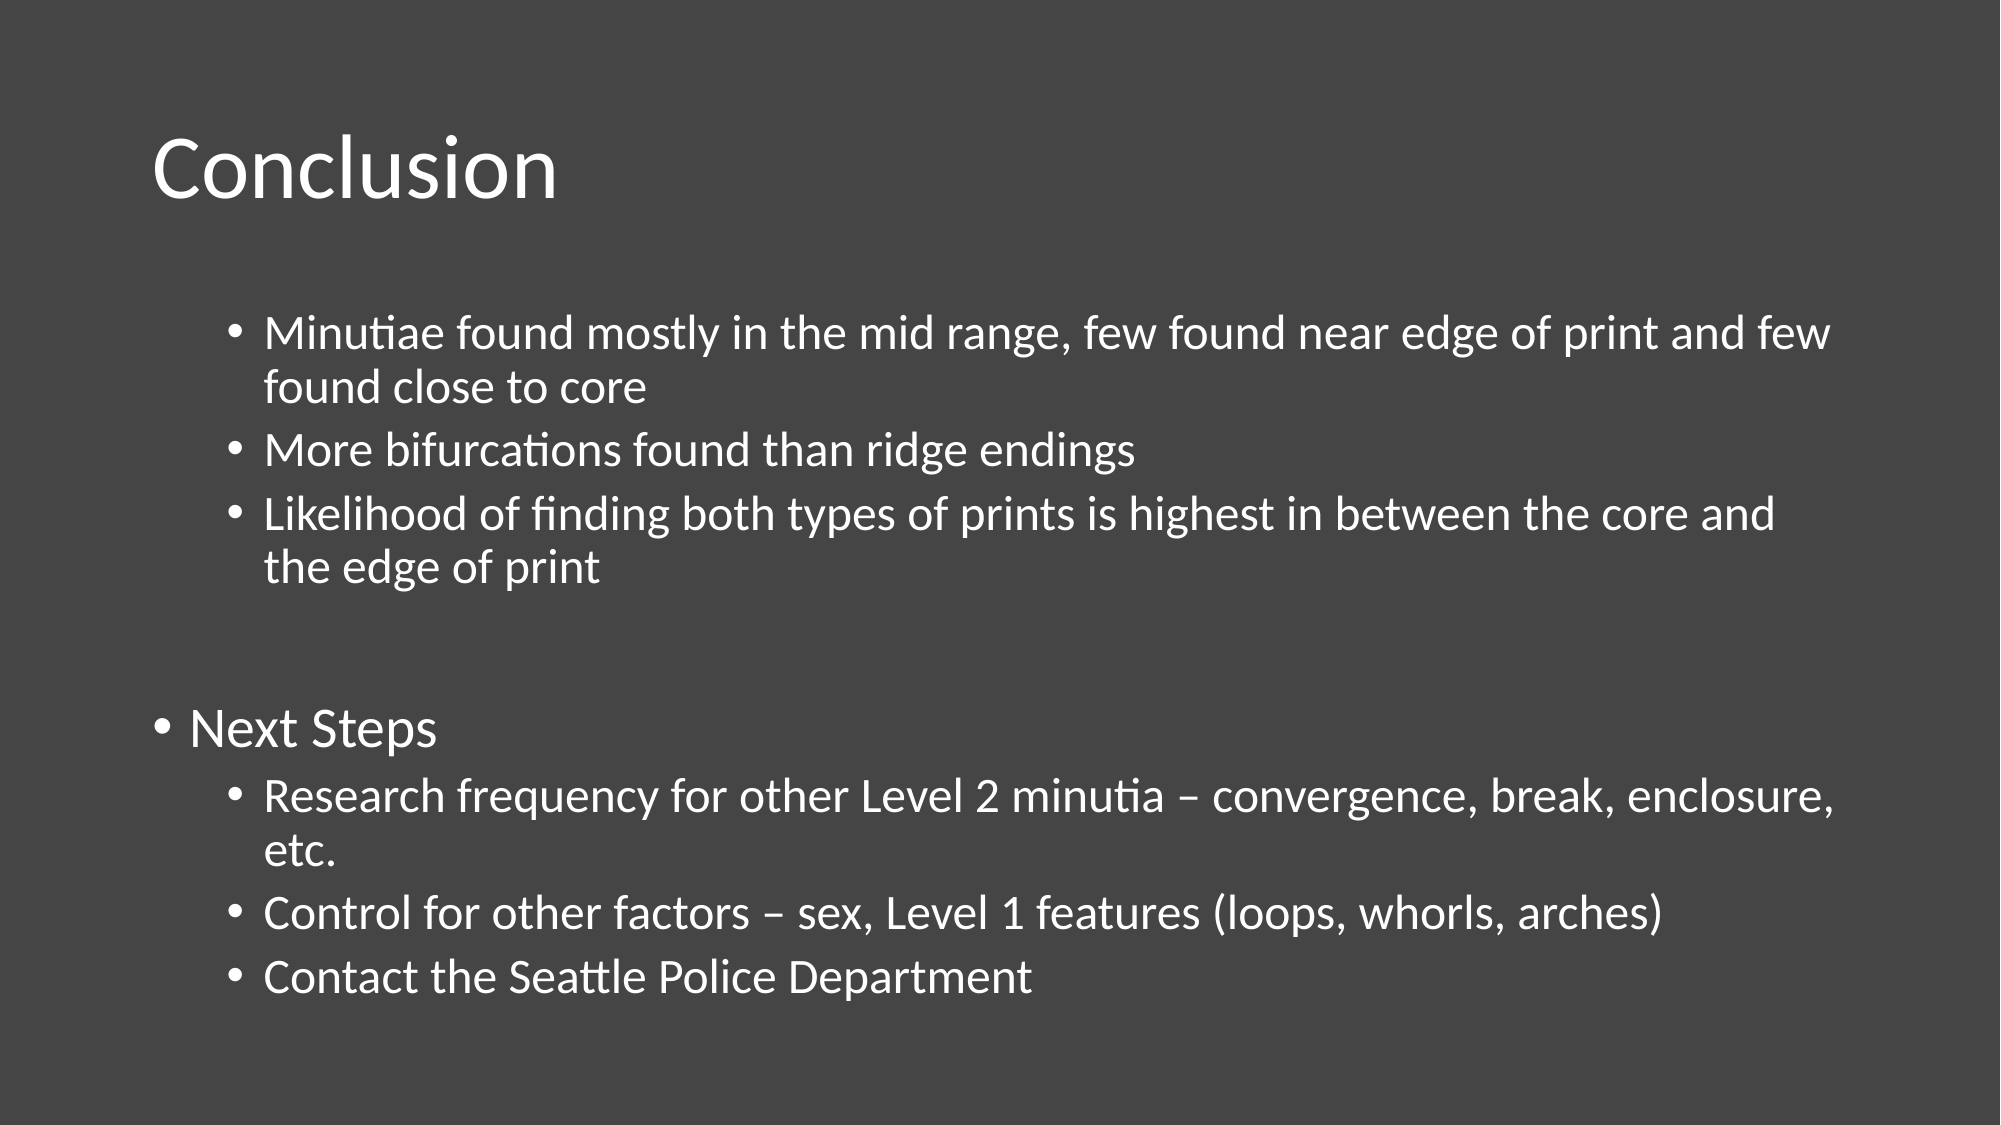

# Conclusion
Minutiae found mostly in the mid range, few found near edge of print and few found close to core
More bifurcations found than ridge endings
Likelihood of finding both types of prints is highest in between the core and the edge of print

Next Steps
Research frequency for other Level 2 minutia – convergence, break, enclosure, etc.
Control for other factors – sex, Level 1 features (loops, whorls, arches)
Contact the Seattle Police Department